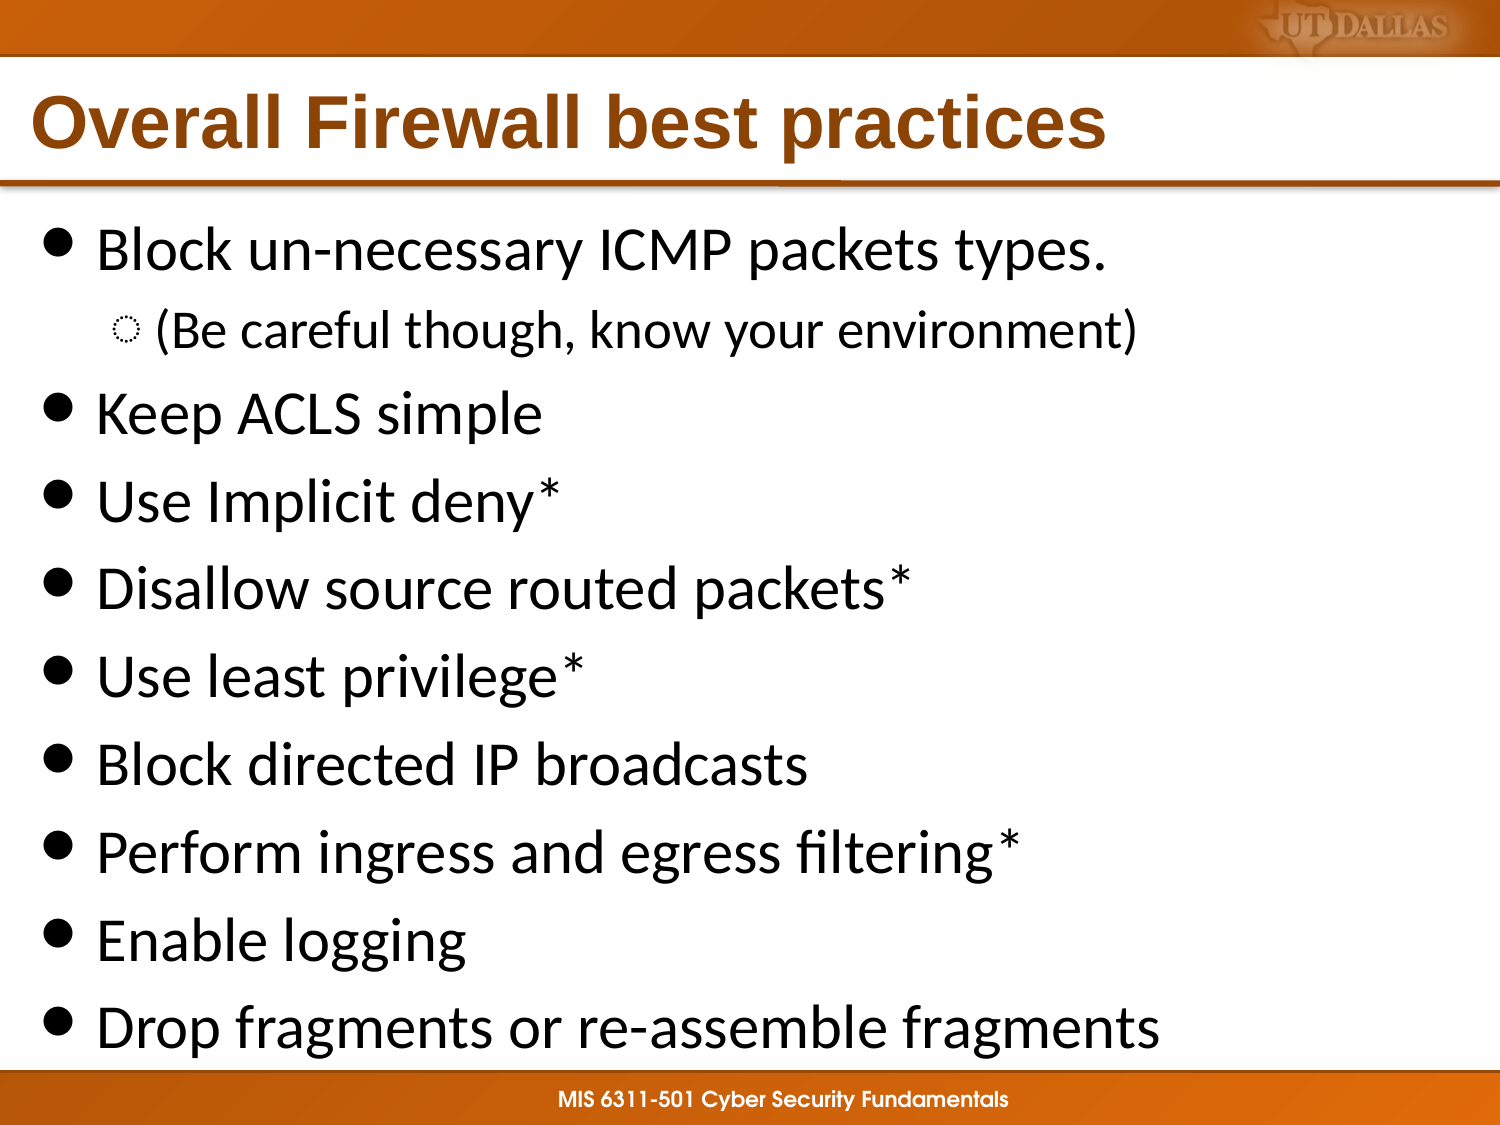

# Overall Firewall best practices
Block un-necessary ICMP packets types.
(Be careful though, know your environment)
Keep ACLS simple
Use Implicit deny*
Disallow source routed packets*
Use least privilege*
Block directed IP broadcasts
Perform ingress and egress filtering*
Enable logging
Drop fragments or re-assemble fragments